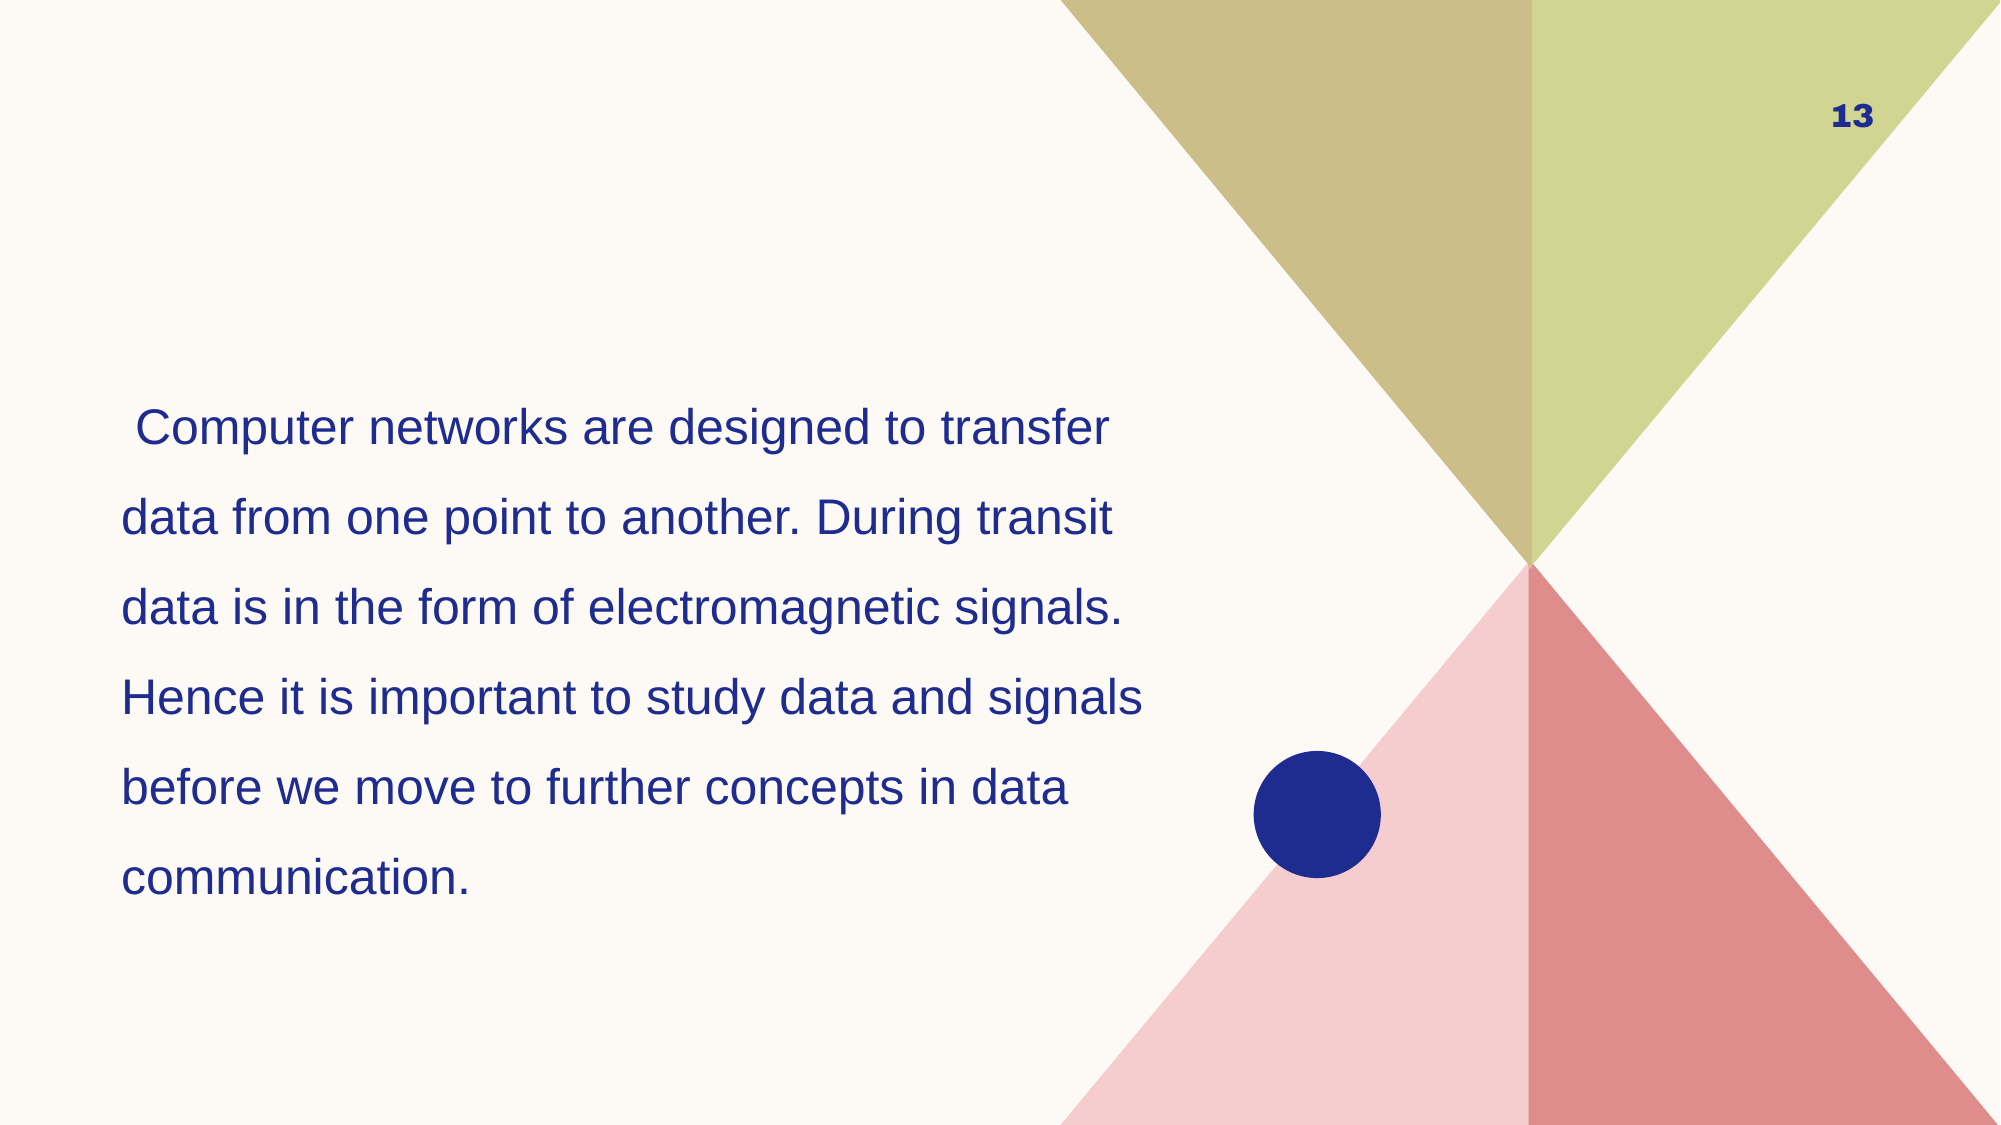

13
 Computer networks are designed to transfer data from one point to another. During transit data is in the form of electromagnetic signals. Hence it is important to study data and signals before we move to further concepts in data communication.